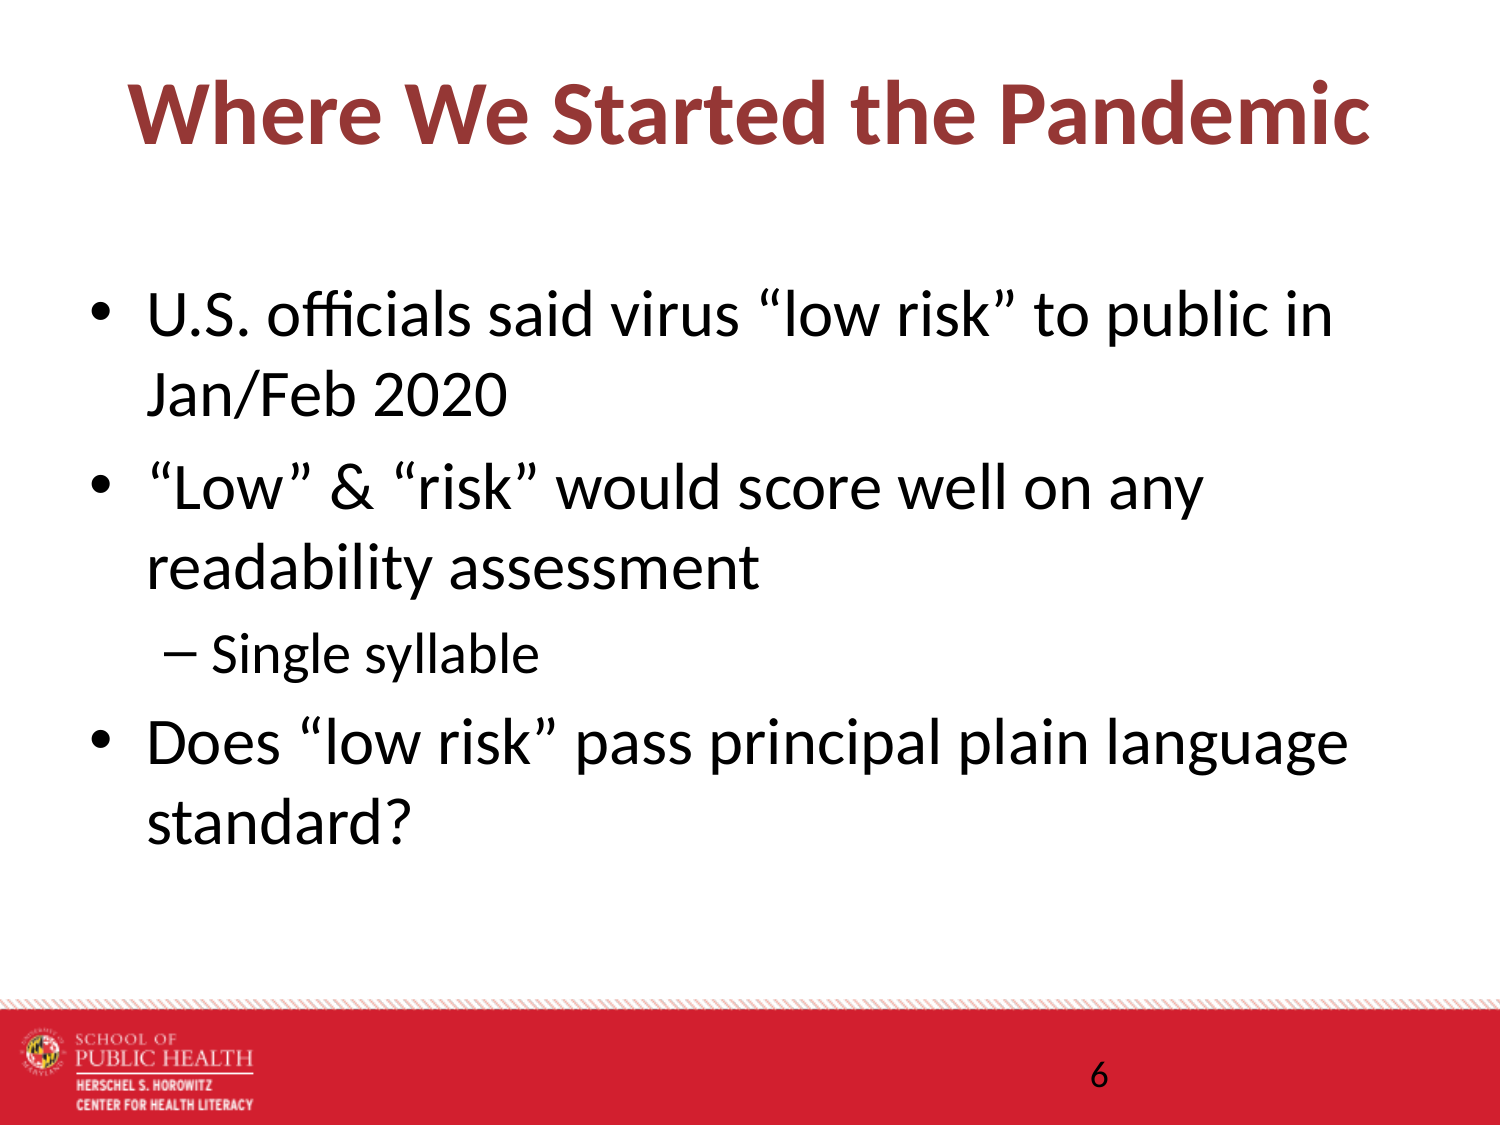

# Where We Started the Pandemic
U.S. officials said virus “low risk” to public in Jan/Feb 2020
“Low” & “risk” would score well on any readability assessment
Single syllable
Does “low risk” pass principal plain language standard?
6